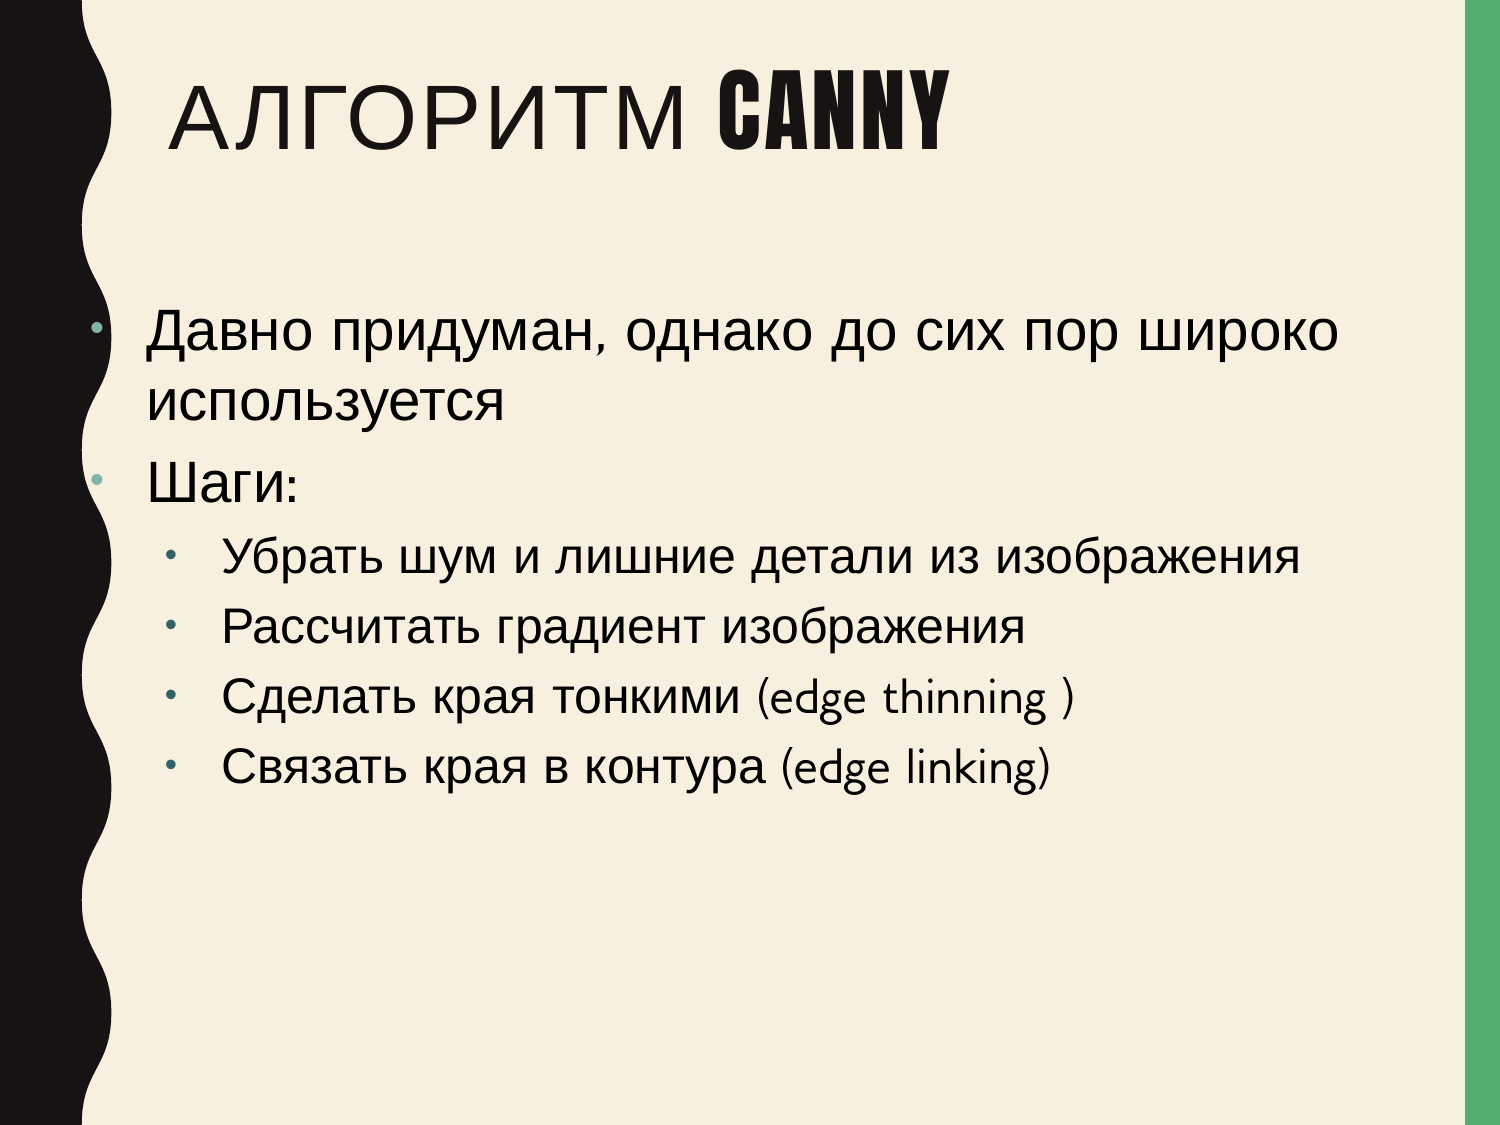

# Алгоритм Canny
Давно придуман, однако до сих пор широко используется
Шаги:
Убрать шум и лишние детали из изображения
Рассчитать градиент изображения
Сделать края тонкими (edge thinning )
Связать края в контура (edge linking)